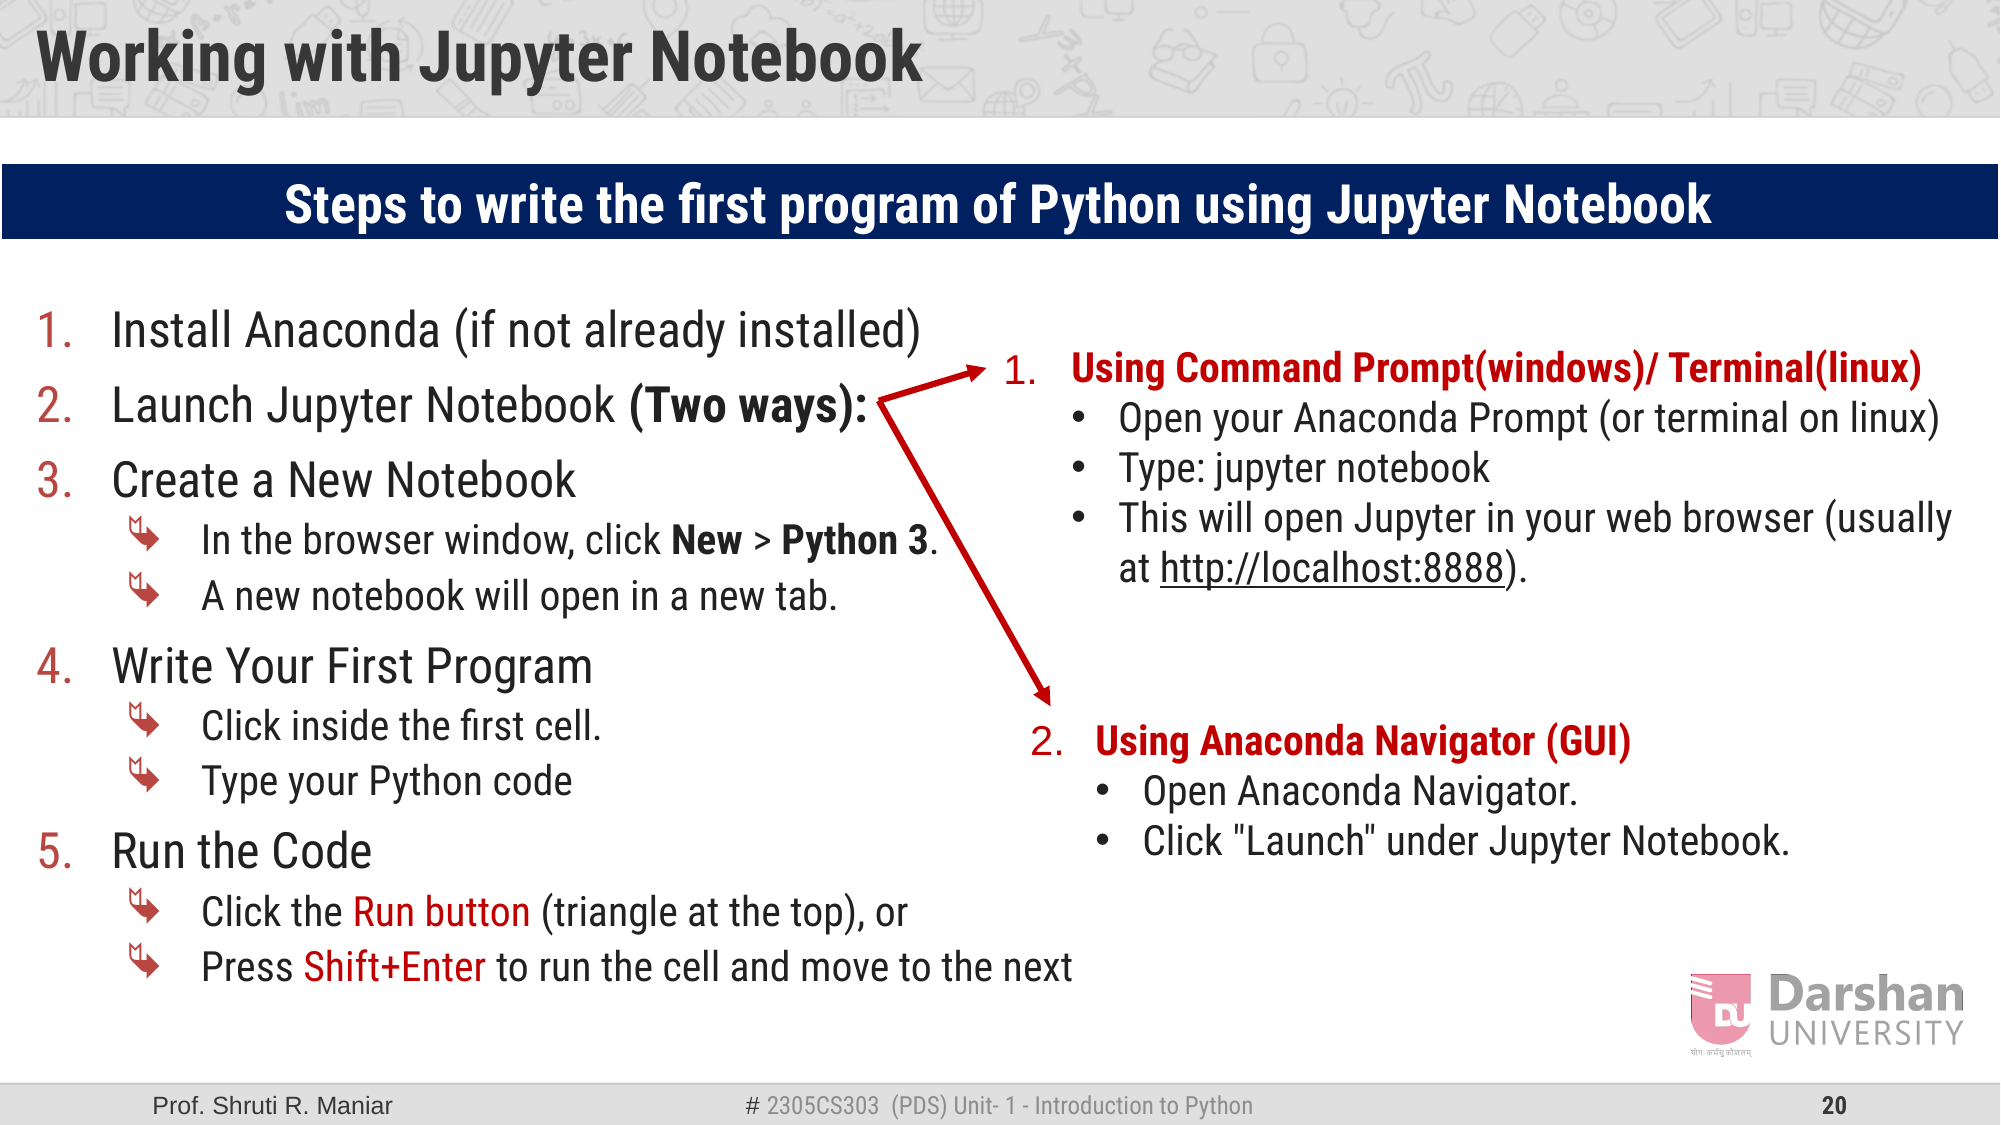

# Working with Jupyter Notebook

Install Anaconda (if not already installed)
Launch Jupyter Notebook (Two ways):
Create a New Notebook
In the browser window, click New > Python 3.
A new notebook will open in a new tab.
Write Your First Program
Click inside the first cell.
Type your Python code
Run the Code
Click the Run button (triangle at the top), or
Press Shift+Enter to run the cell and move to the next

Steps to write the first program of Python using Jupyter Notebook
Using Command Prompt(windows)/ Terminal(linux)
Open your Anaconda Prompt (or terminal on linux)
Type: jupyter notebook
This will open Jupyter in your web browser (usually at http://localhost:8888).
1.

Using Anaconda Navigator (GUI)
Open Anaconda Navigator.
Click "Launch" under Jupyter Notebook.
2.